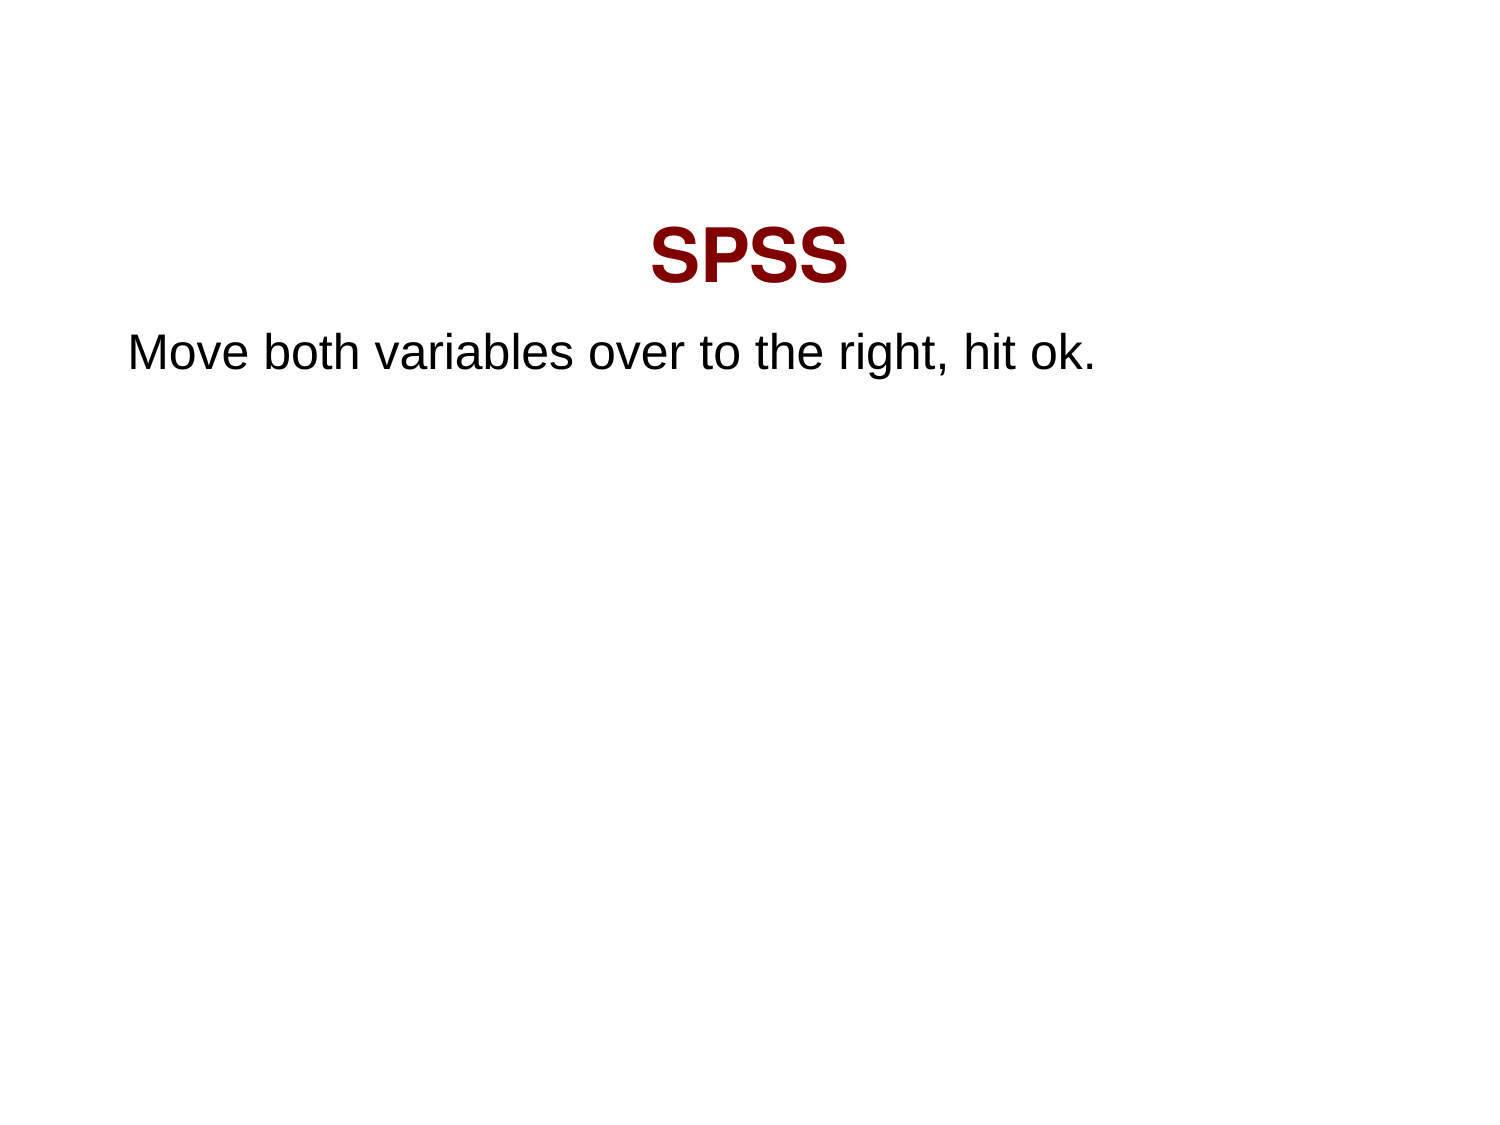

# SPSS
Move both variables over to the right, hit ok.